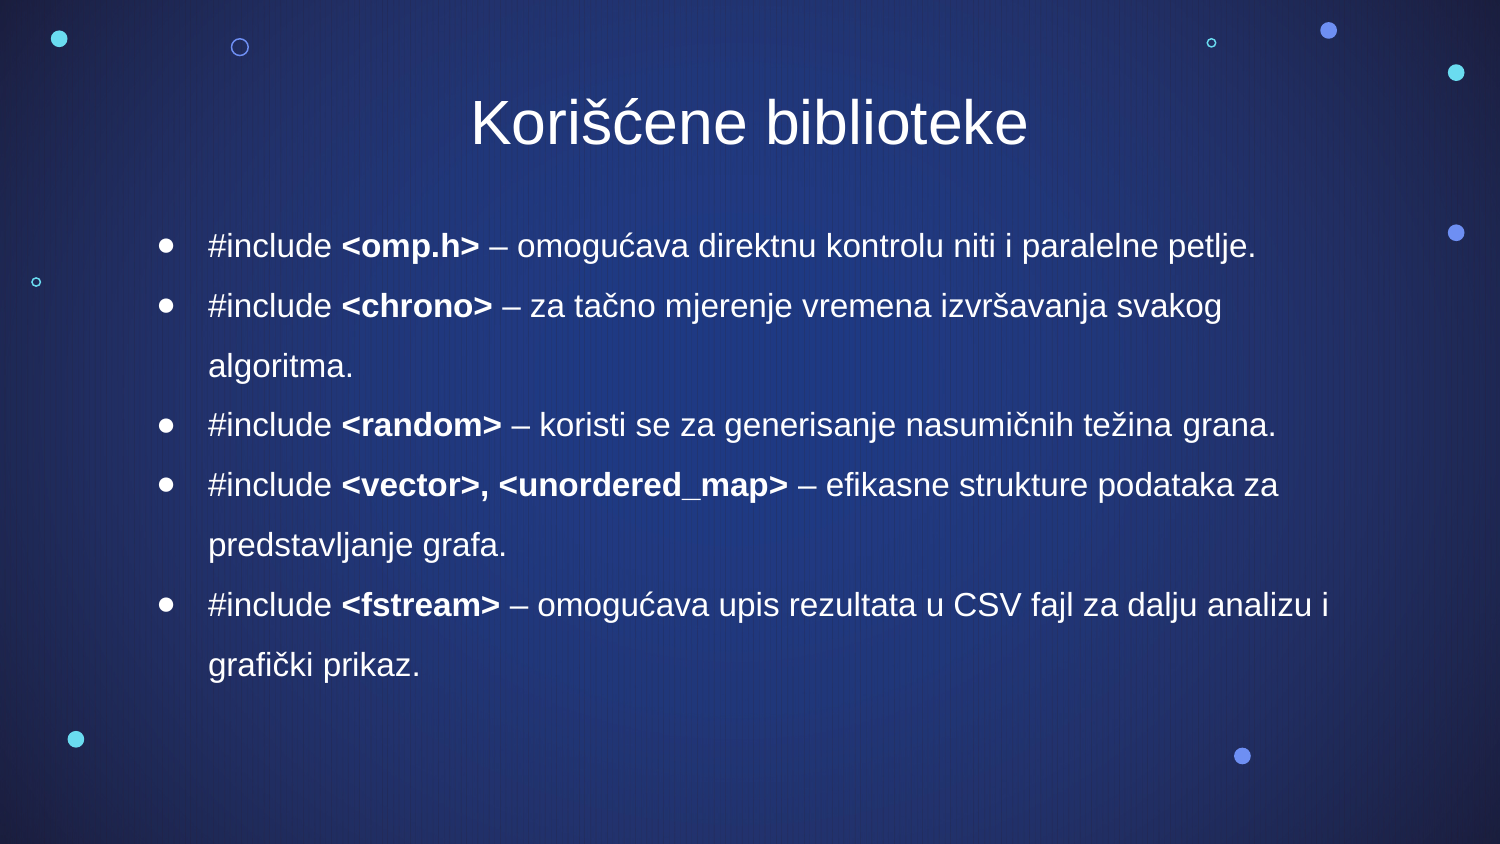

# Korišćene biblioteke
#include <omp.h> – omogućava direktnu kontrolu niti i paralelne petlje.
#include <chrono> – za tačno mjerenje vremena izvršavanja svakog algoritma.
#include <random> – koristi se za generisanje nasumičnih težina grana.
#include <vector>, <unordered_map> – efikasne strukture podataka za predstavljanje grafa.
#include <fstream> – omogućava upis rezultata u CSV fajl za dalju analizu i grafički prikaz.